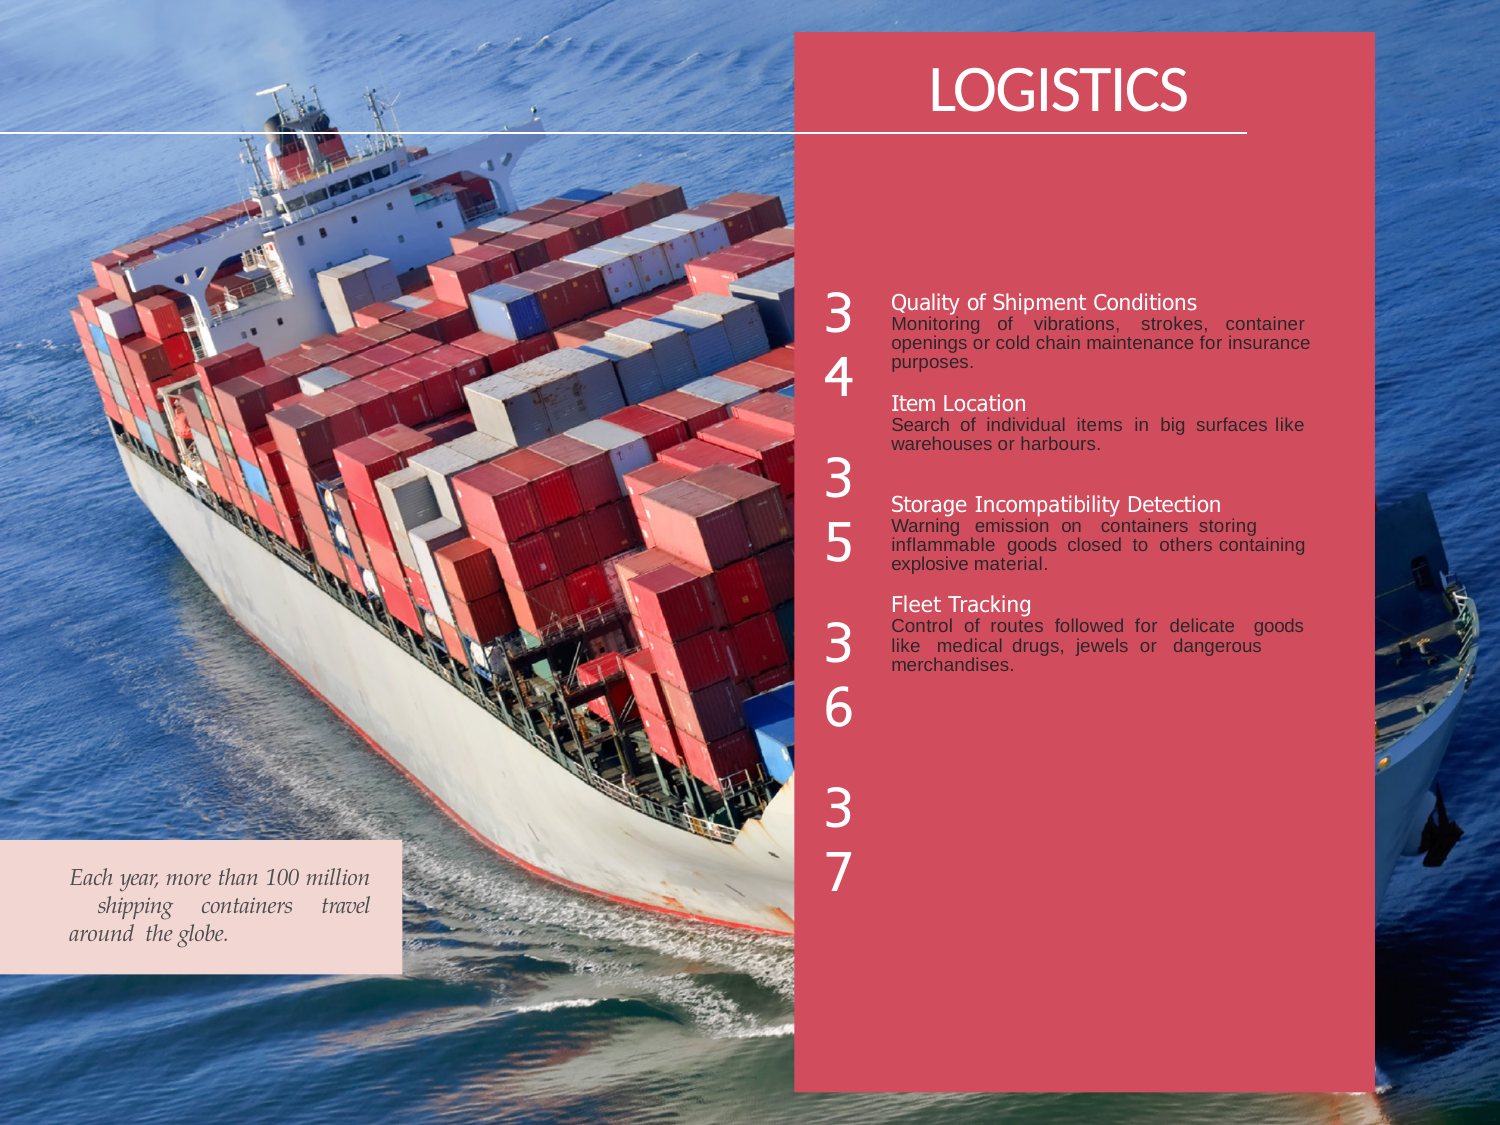

LOGISTICS

34
35
36
37
Quality of Shipment Conditions
Monitoring   of    vibrations,    strokes,   container
openings or cold chain maintenance for insurance
purposes.
Item Location
Search  of  individual  items  in  big  surfaces like
warehouses or harbours.
Storage Incompatibility Detection
Warning	emission	on	containers	storing
inflammable  goods  closed  to  others containing
explosive material.
Fleet Tracking
Control  of  routes  followed  for  delicate   goods
like	medical	drugs,	jewels	or	dangerous
merchandises.

Each year, more than 100 million  shipping containers travel around  the globe.